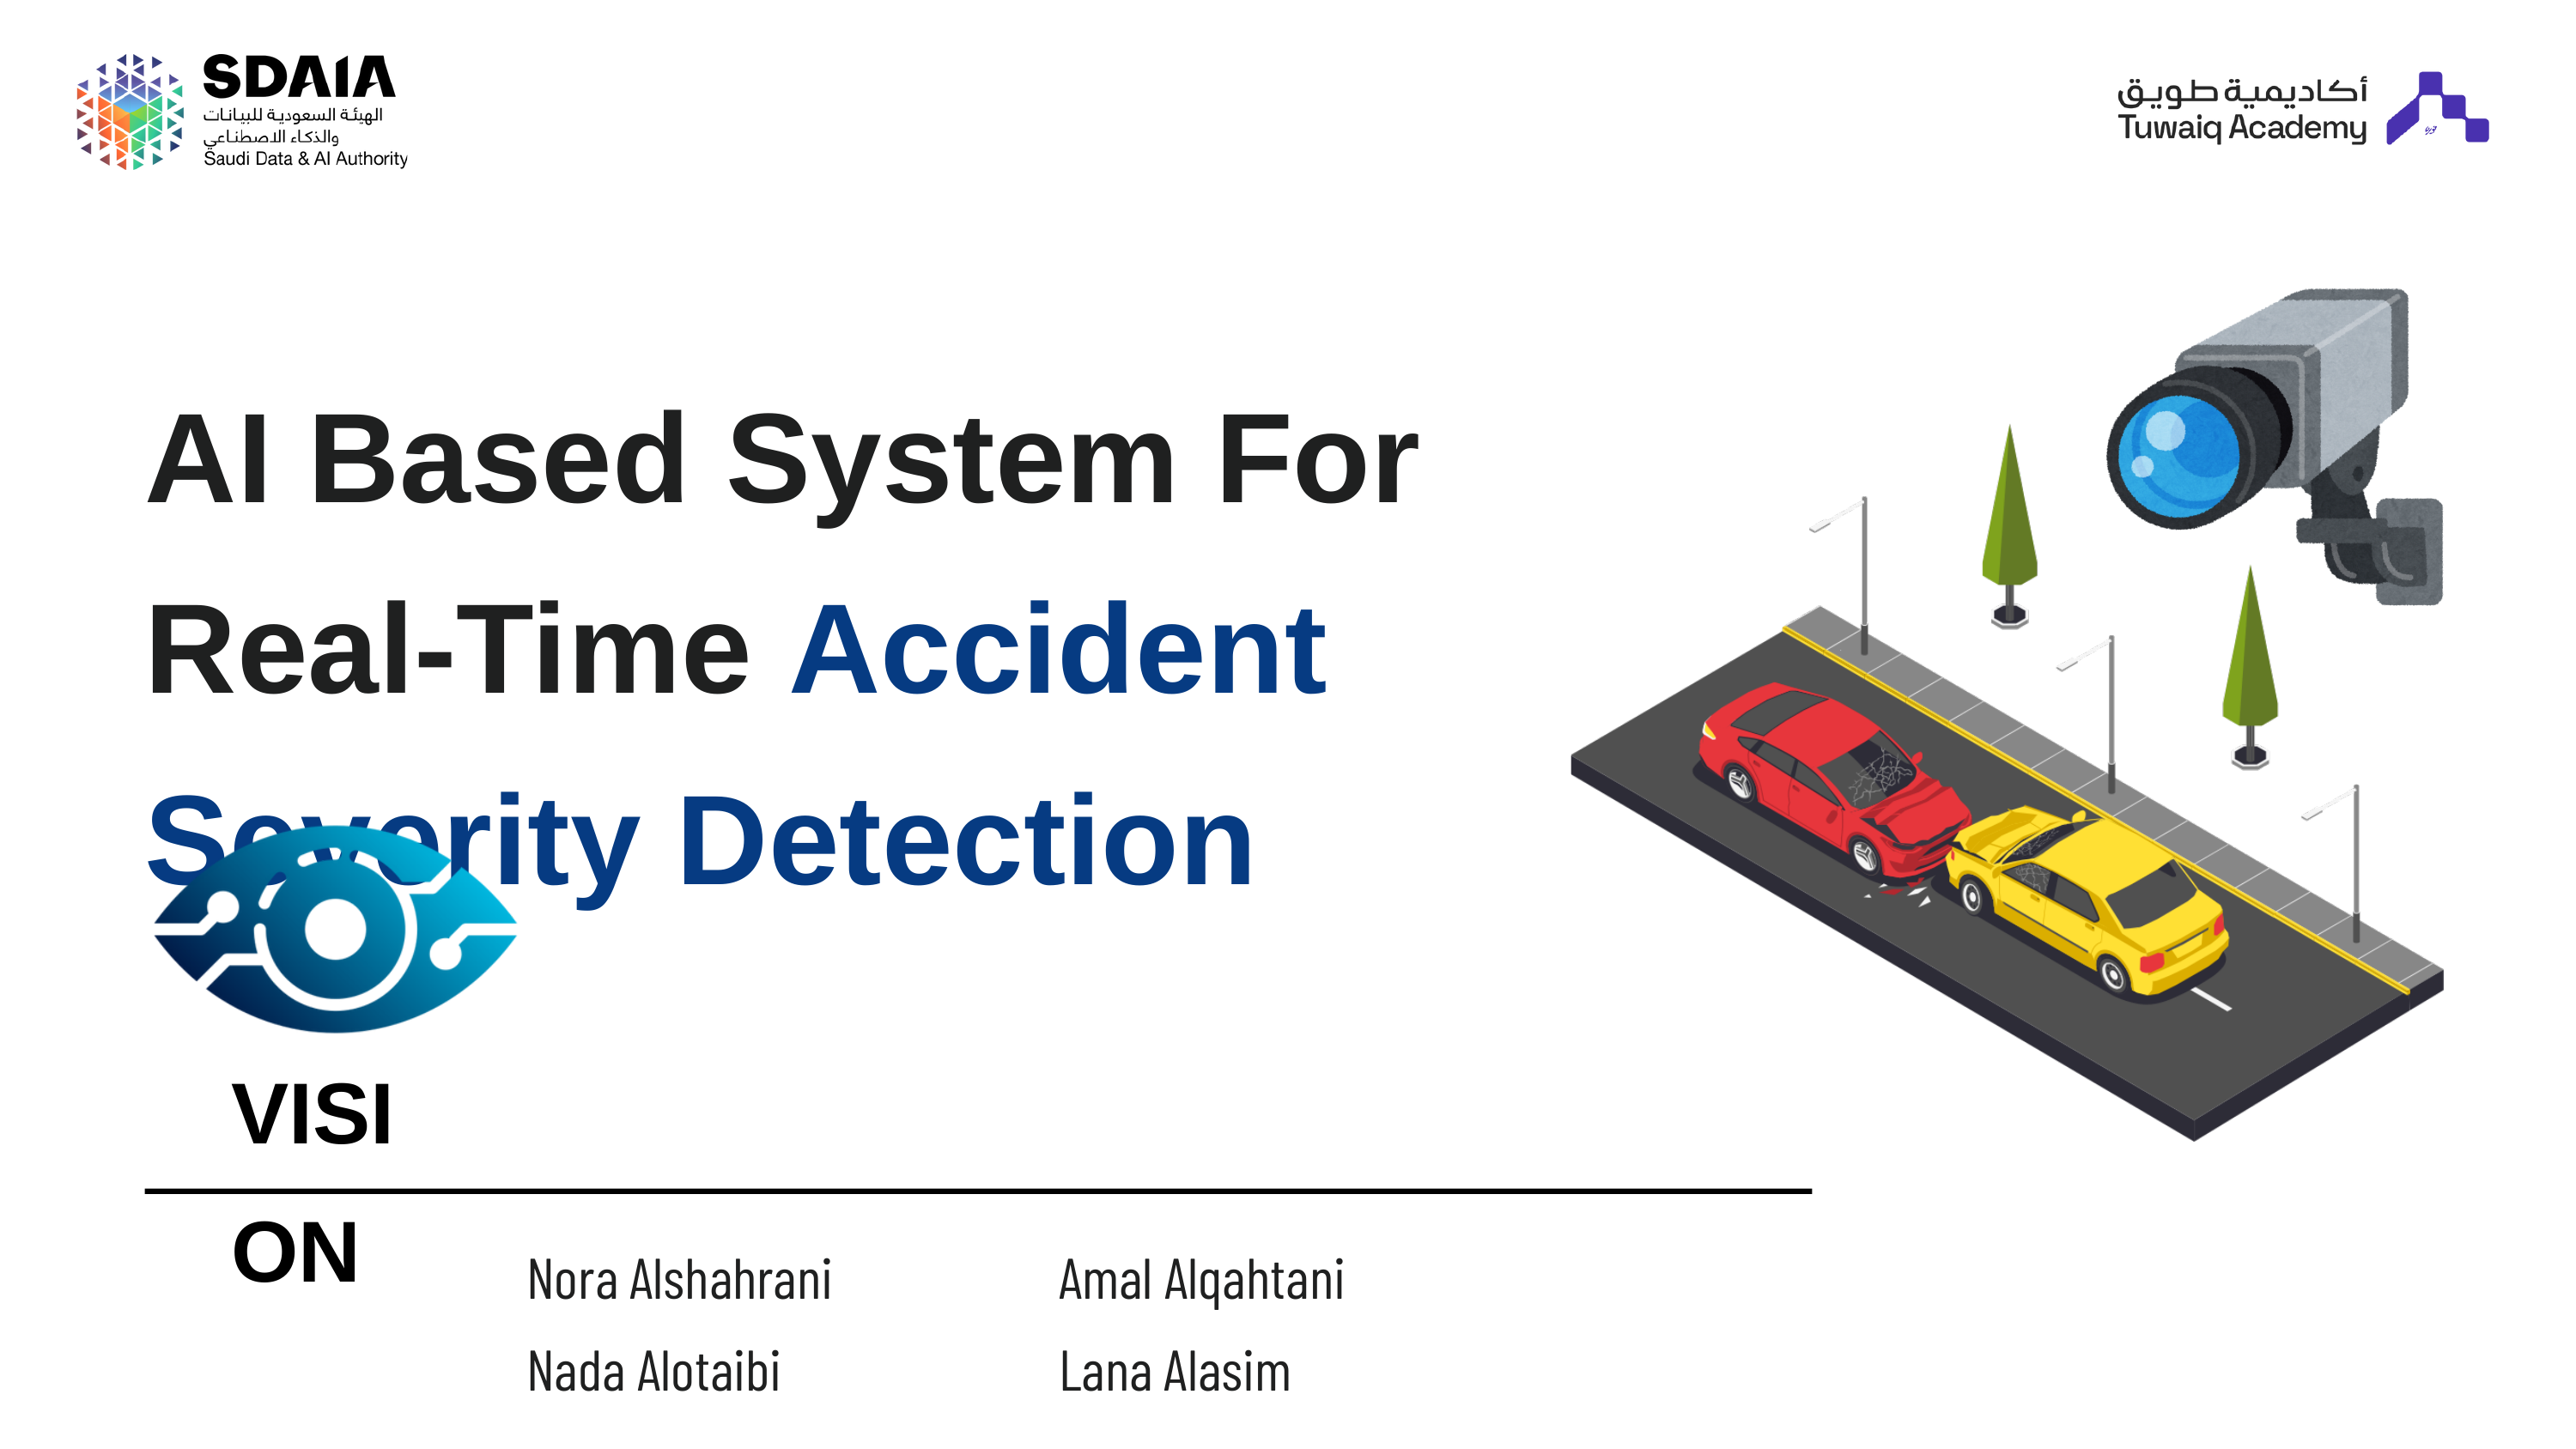

AI Based System For Real-Time Accident Severity Detection

VISION

Nora Alshahrani
Nada Alotaibi
Amal Alqahtani
Lana Alasim